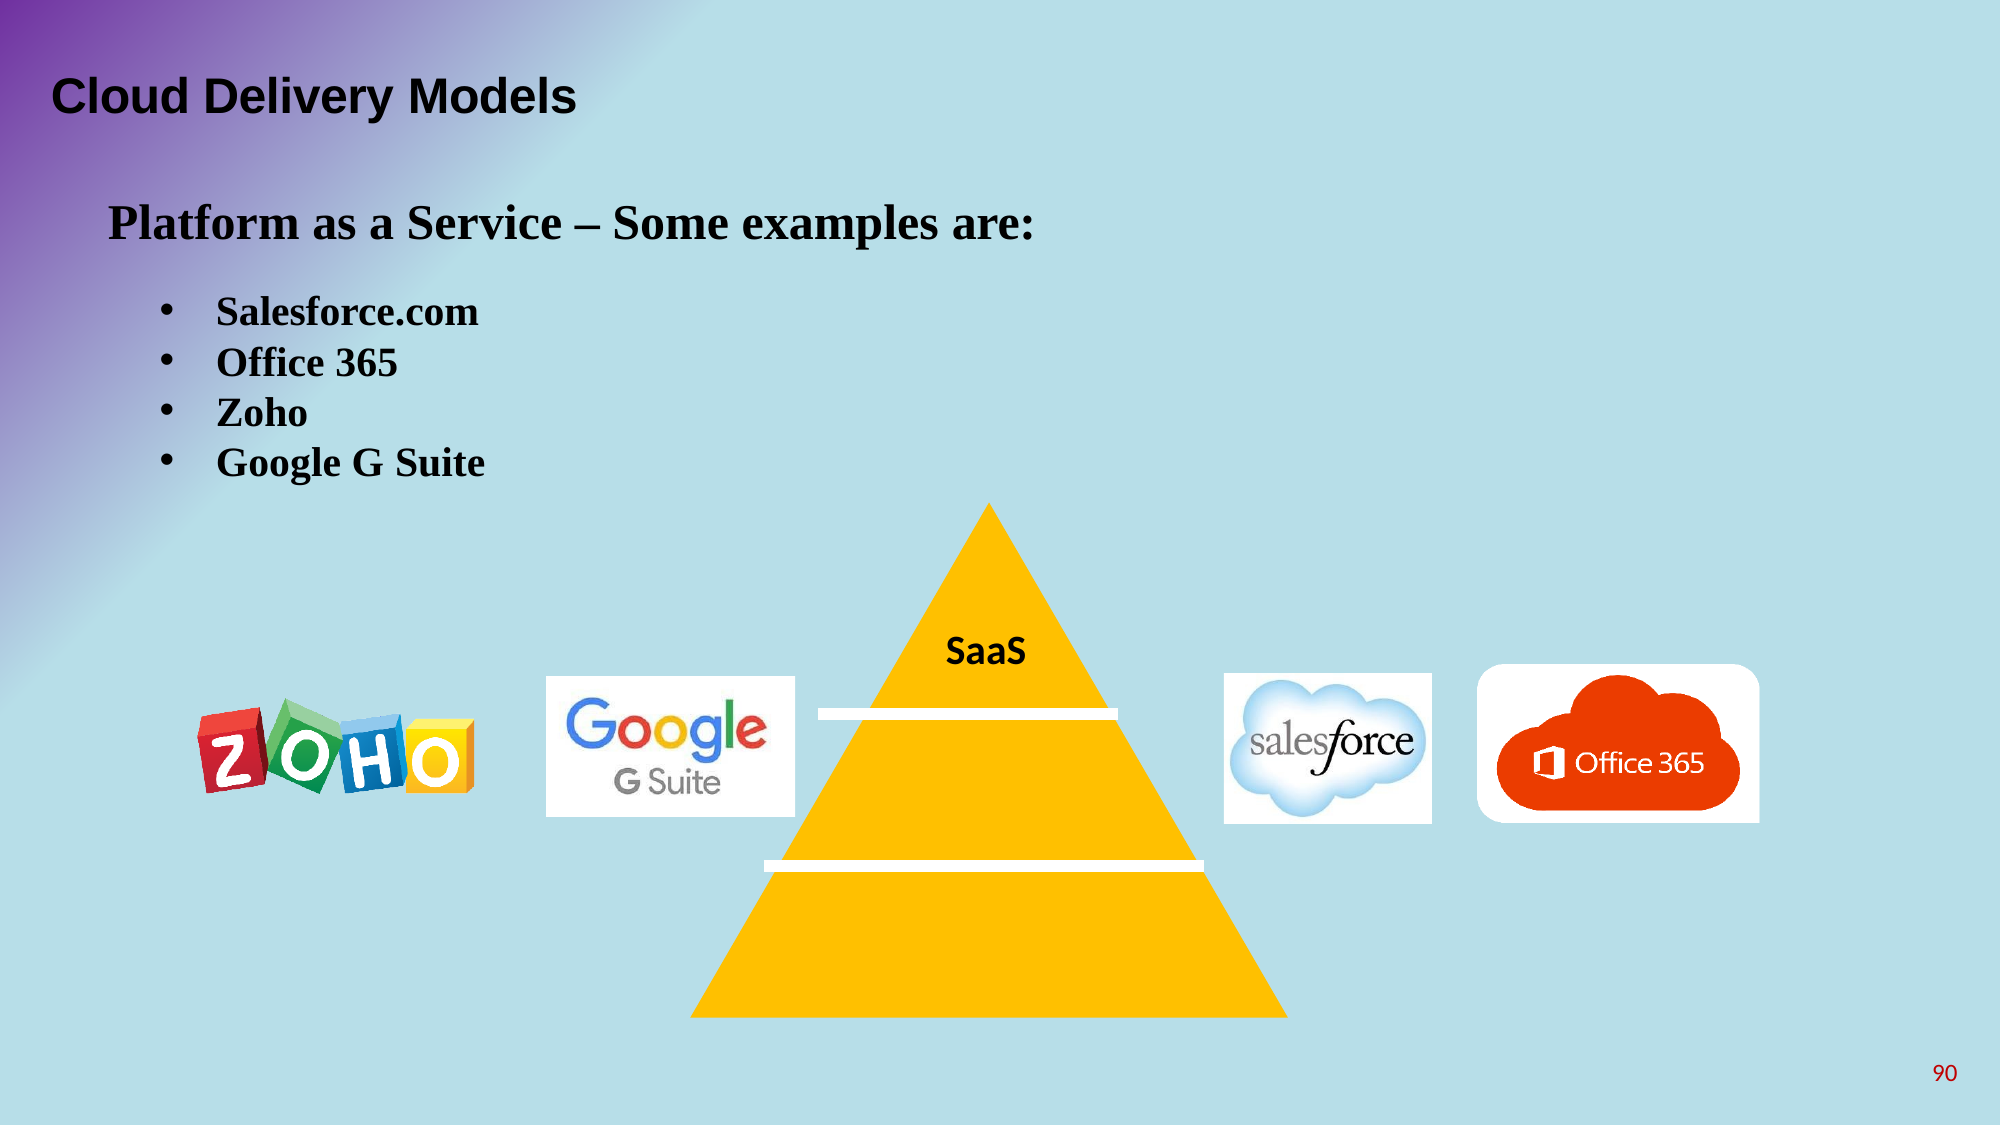

# Cloud Delivery Models
Platform as a Service – Some examples are:
Salesforce.com
Office 365
Zoho
Google G Suite

SaaS

90